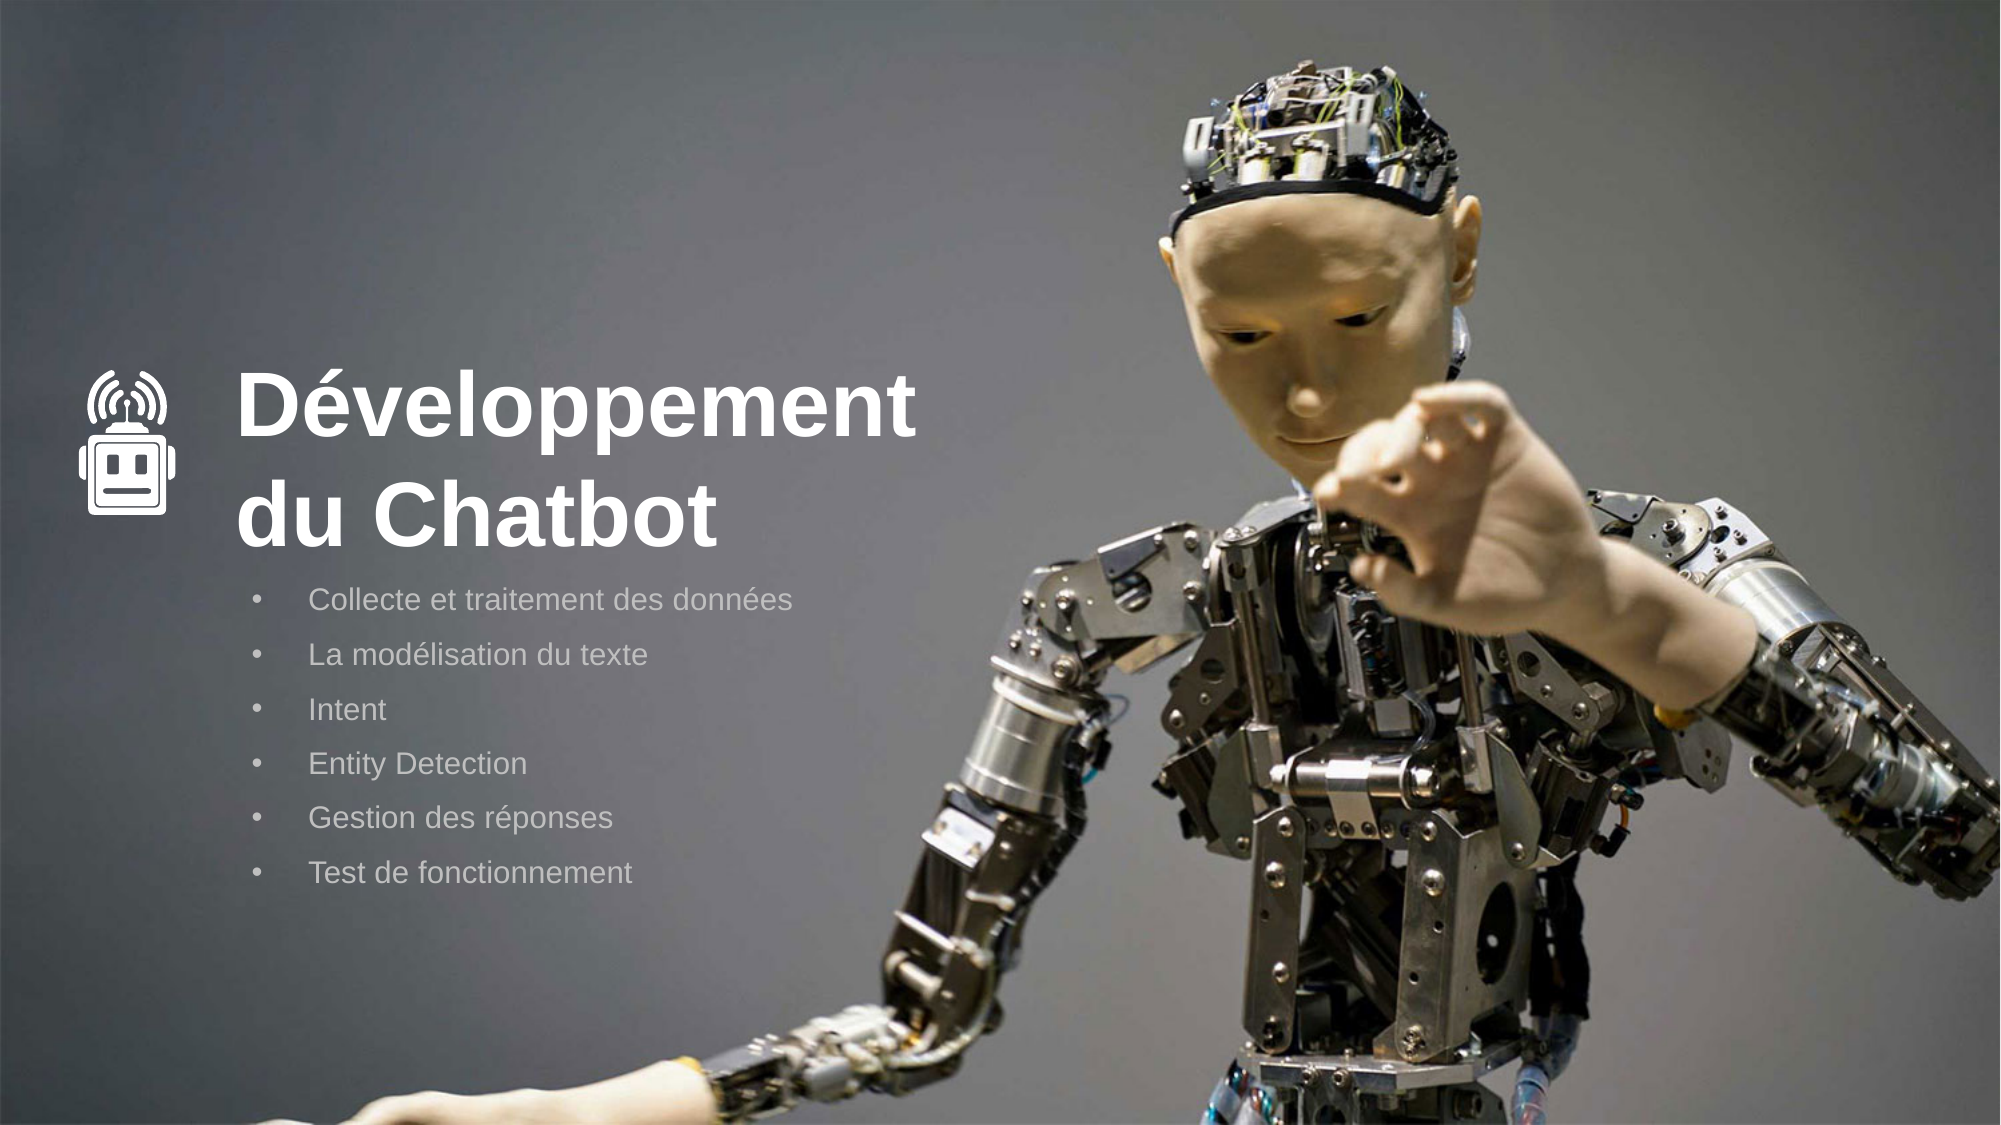

Développement du Chatbot

Collecte et traitement des données
La modélisation du texte
Intent
Entity Detection
Gestion des réponses
Test de fonctionnement